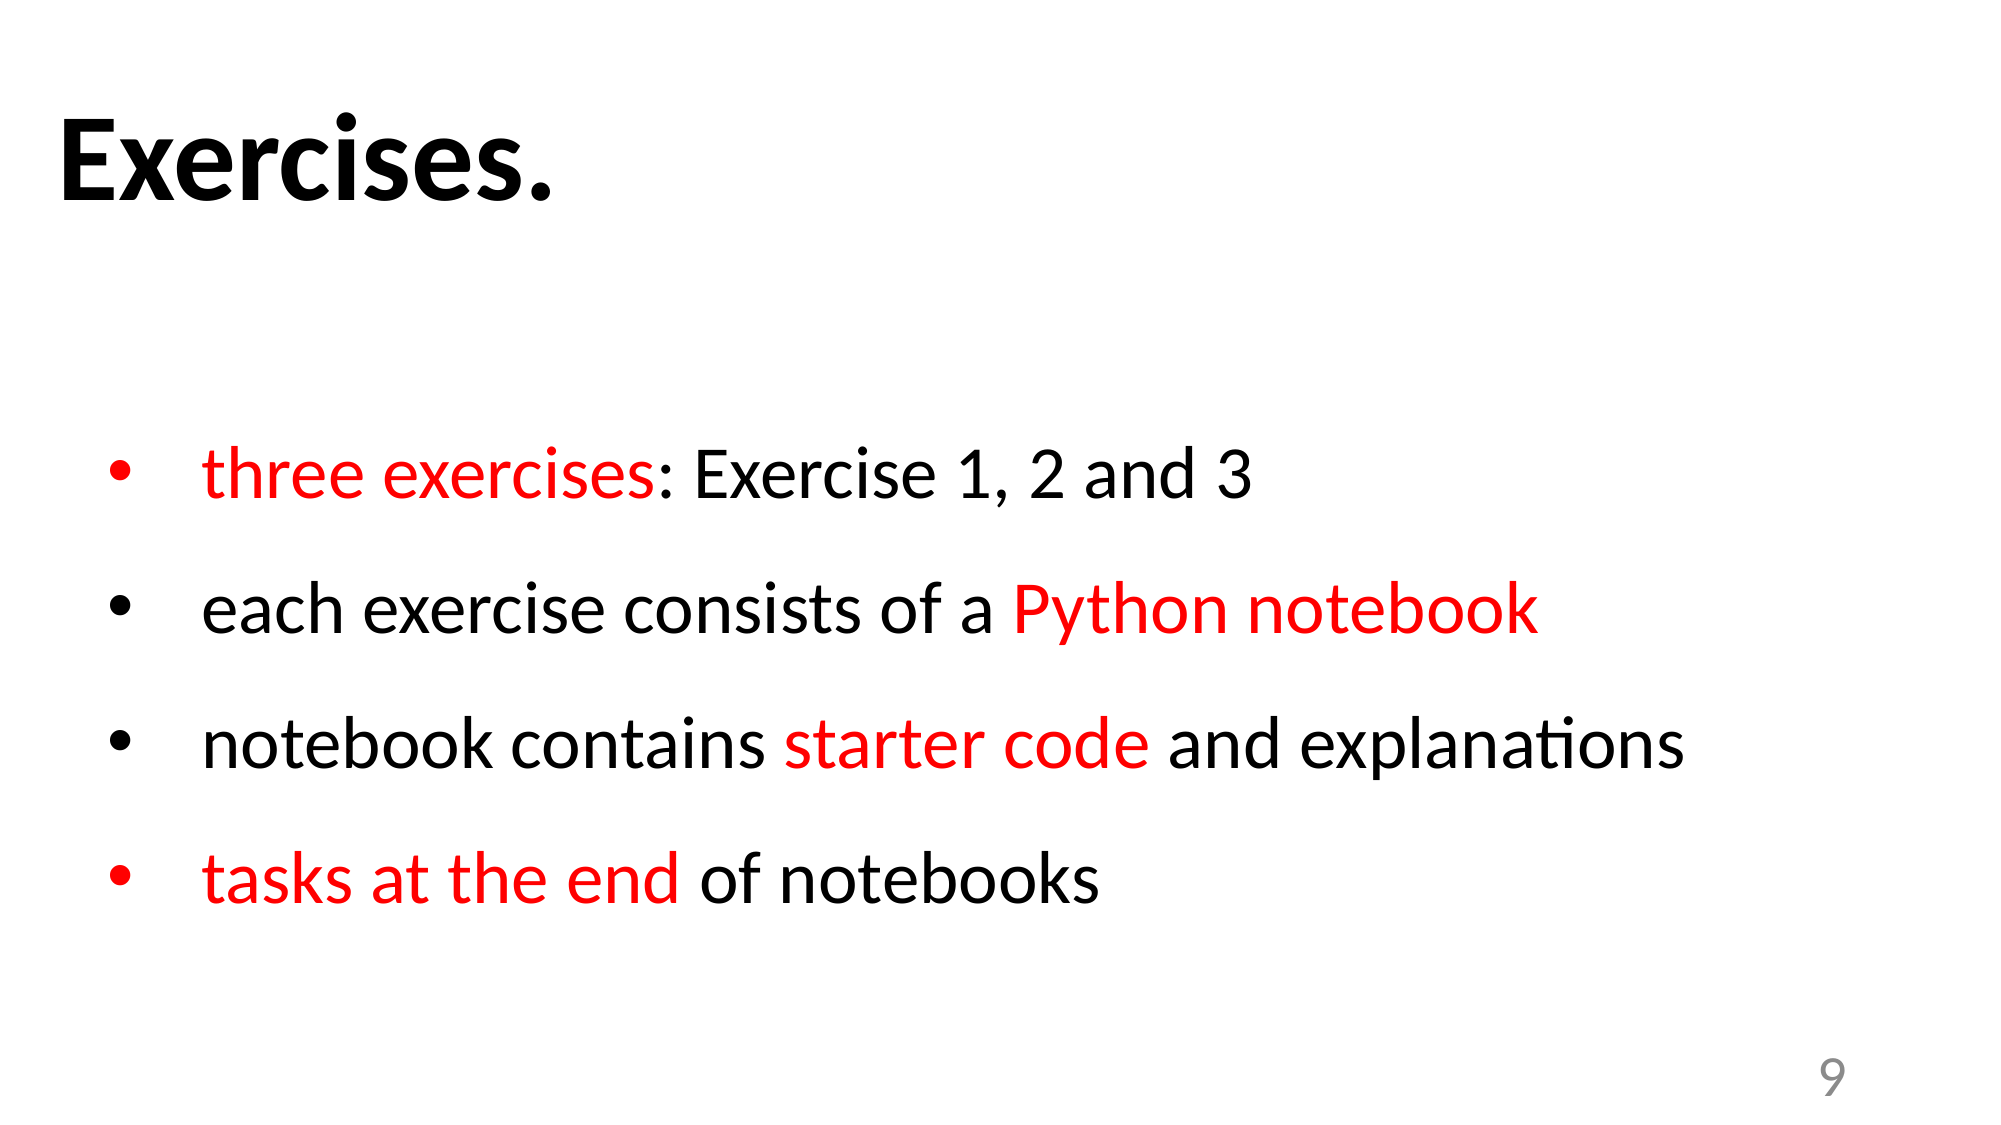

Exercises.

three exercises: Exercise 1, 2 and 3
each exercise consists of a Python notebook
notebook contains starter code and explanations
tasks at the end of notebooks

9